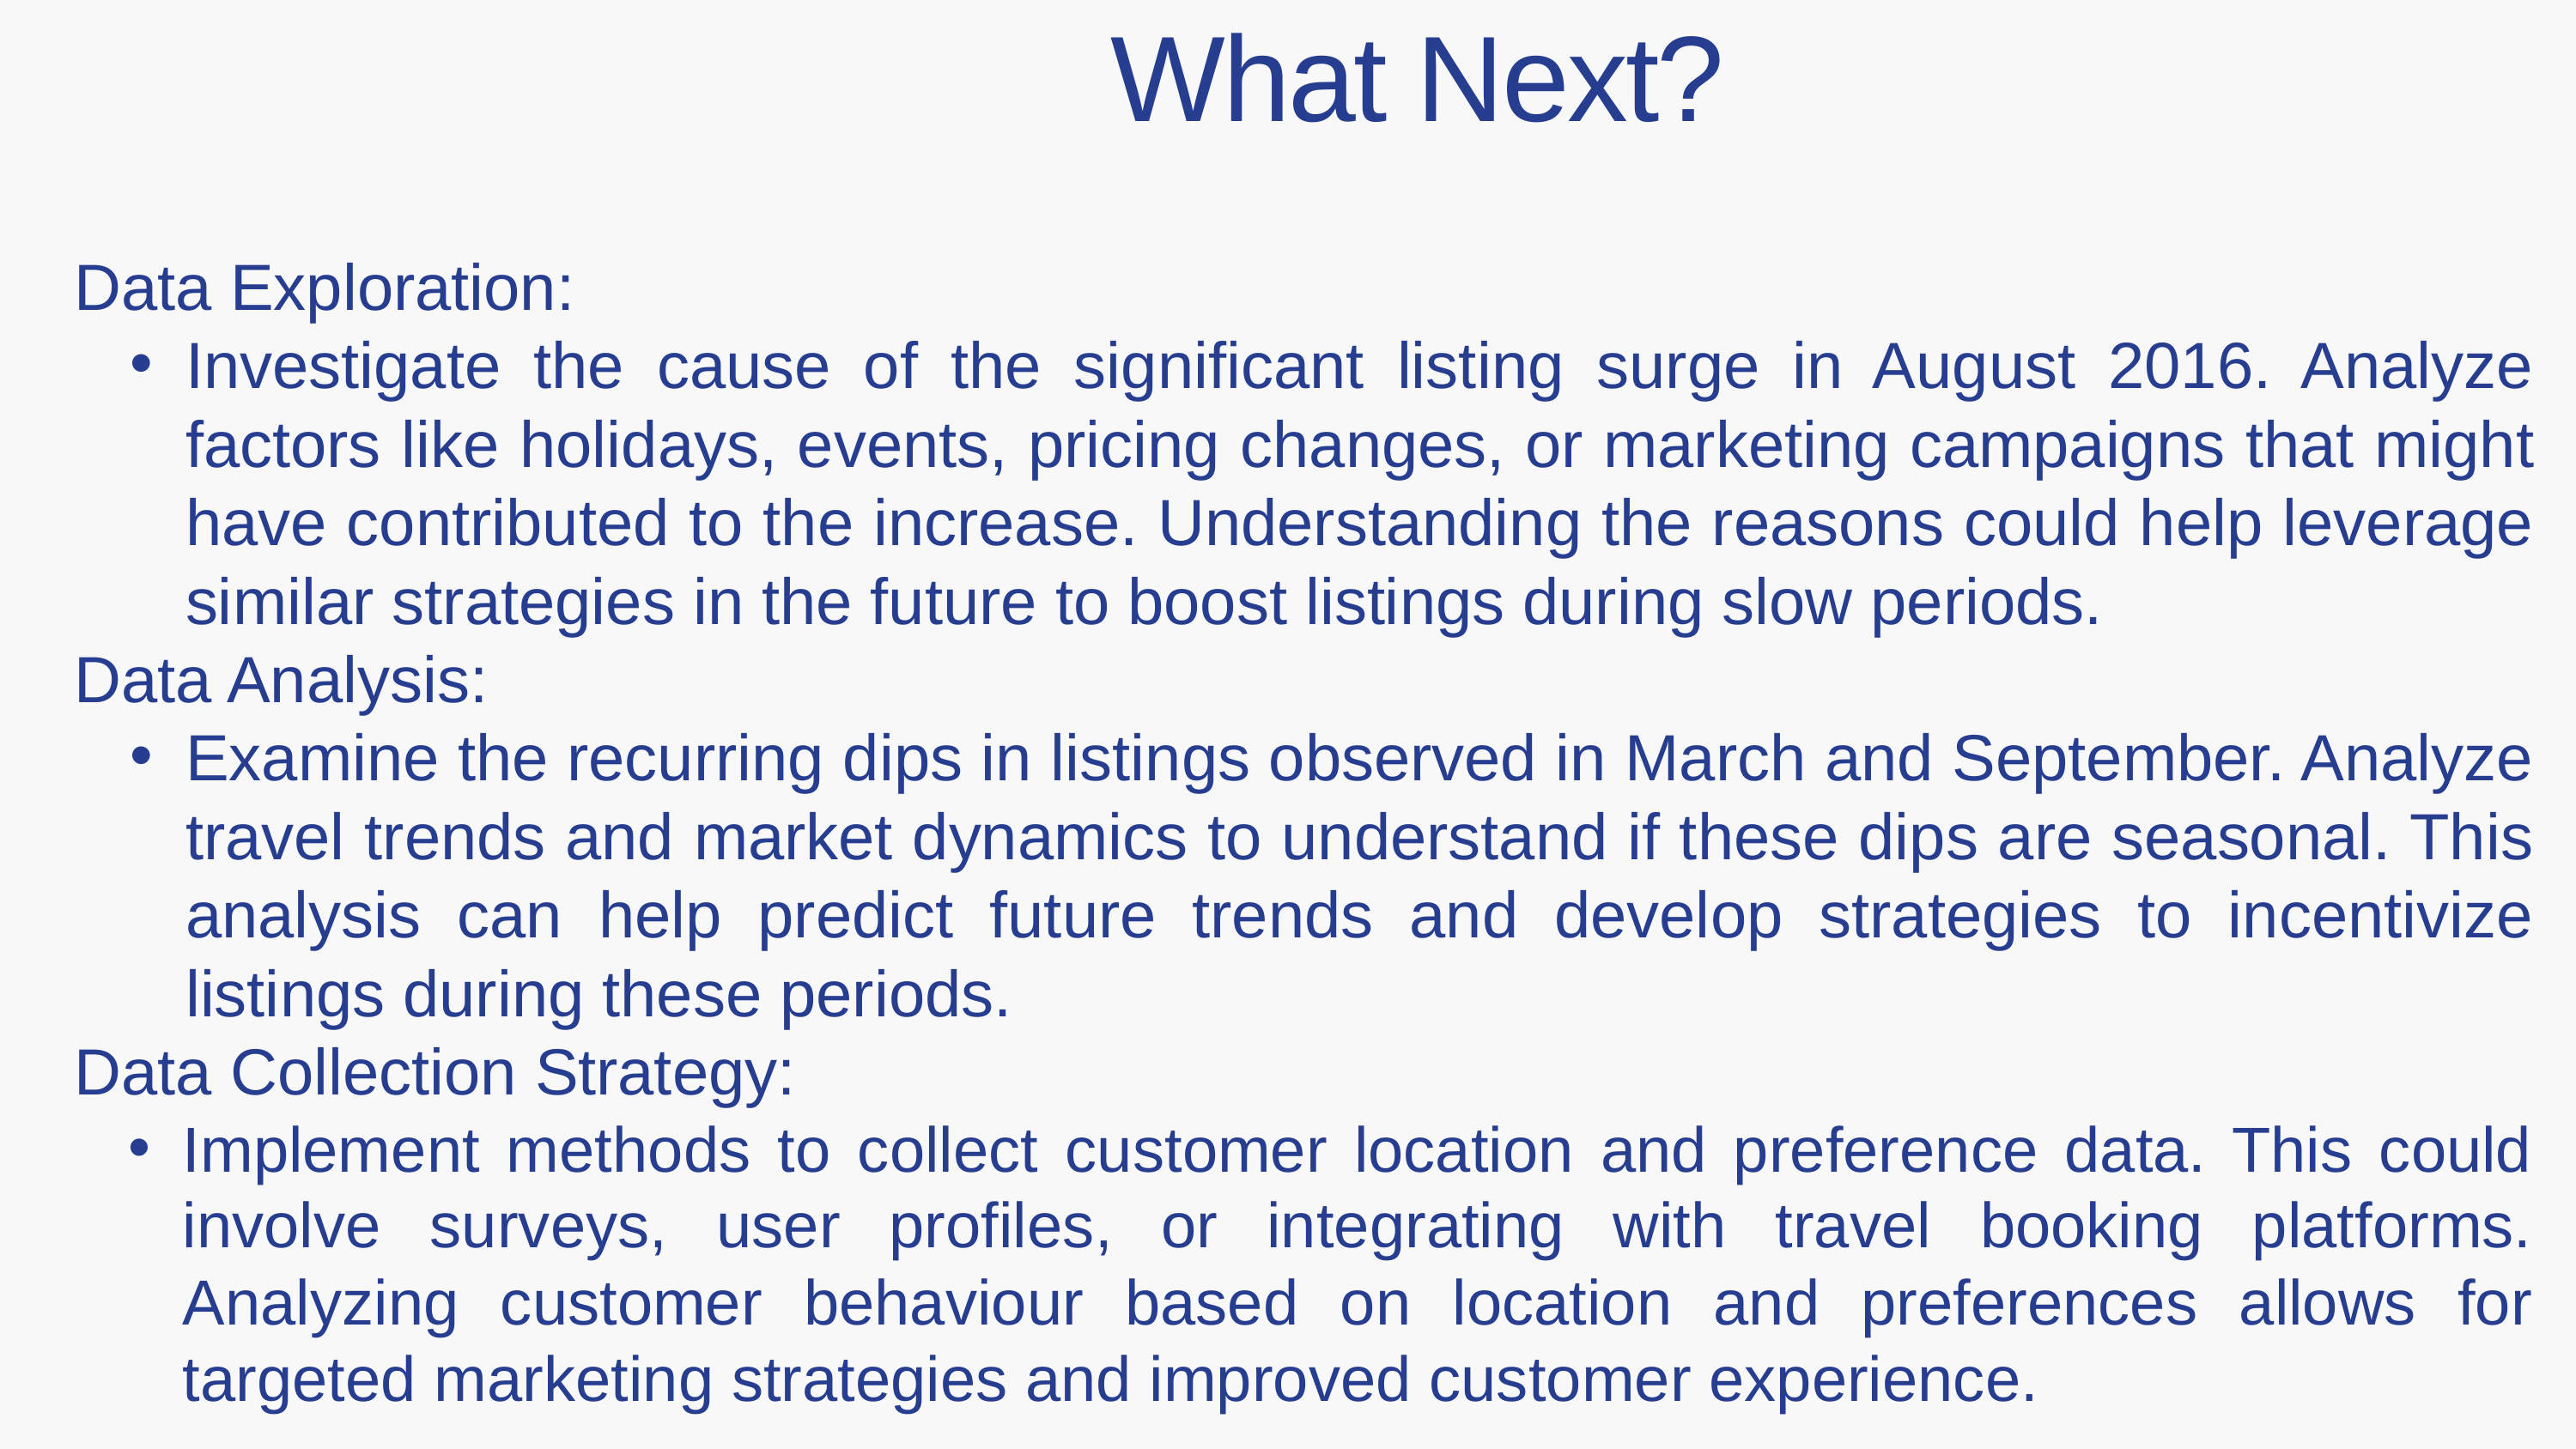

What Next?

Data Exploration:
Investigate the cause of the significant listing surge in August 2016. Analyze factors like holidays, events, pricing changes, or marketing campaigns that might have contributed to the increase. Understanding the reasons could help leverage similar strategies in the future to boost listings during slow periods.
Data Analysis:
Examine the recurring dips in listings observed in March and September. Analyze travel trends and market dynamics to understand if these dips are seasonal. This analysis can help predict future trends and develop strategies to incentivize listings during these periods.
Data Collection Strategy:
Implement methods to collect customer location and preference data. This could involve surveys, user profiles, or integrating with travel booking platforms. Analyzing customer behaviour based on location and preferences allows for targeted marketing strategies and improved customer experience.